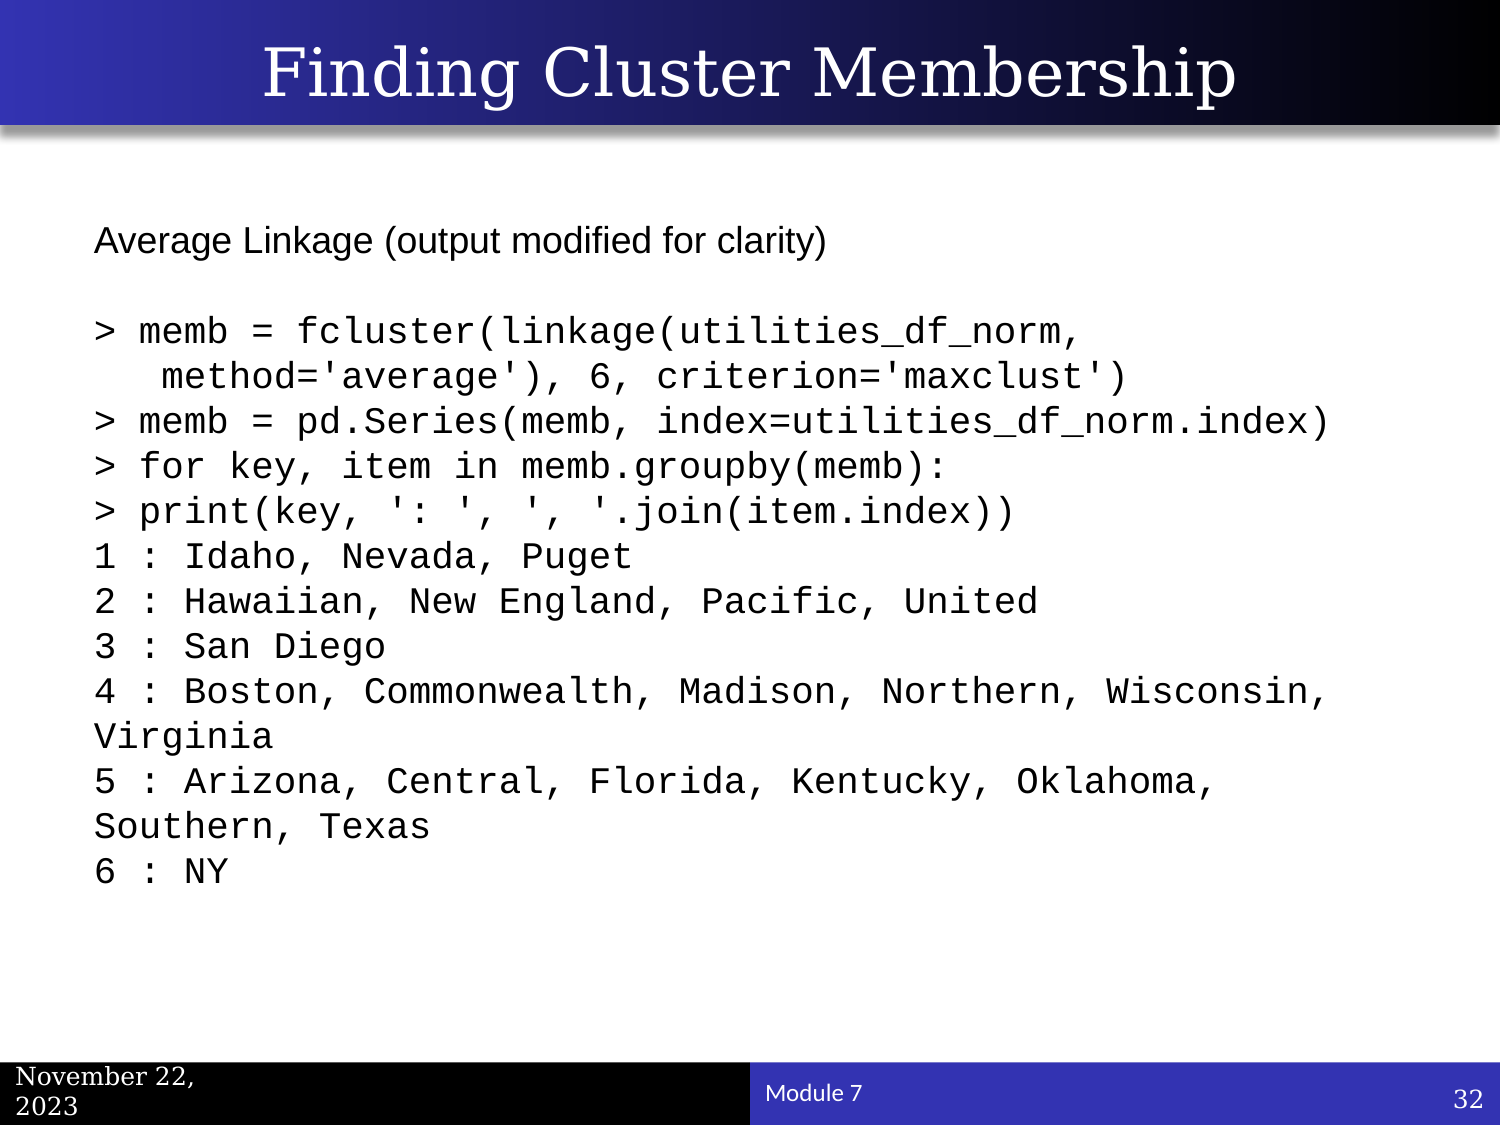

# Finding Cluster Membership

Average Linkage (output modified for clarity)

> memb = fcluster(linkage(utilities_df_norm,
   method='average'), 6, criterion='maxclust')
> memb = pd.Series(memb, index=utilities_df_norm.index)
> for key, item in memb.groupby(memb):
> print(key, ': ', ', '.join(item.index))
1 : Idaho, Nevada, Puget
2 : Hawaiian, New England, Pacific, United
3 : San Diego
4 : Boston, Commonwealth, Madison, Northern, Wisconsin, Virginia
5 : Arizona, Central, Florida, Kentucky, Oklahoma, Southern, Texas
6 : NY

November 22, 2023
Module 7
32